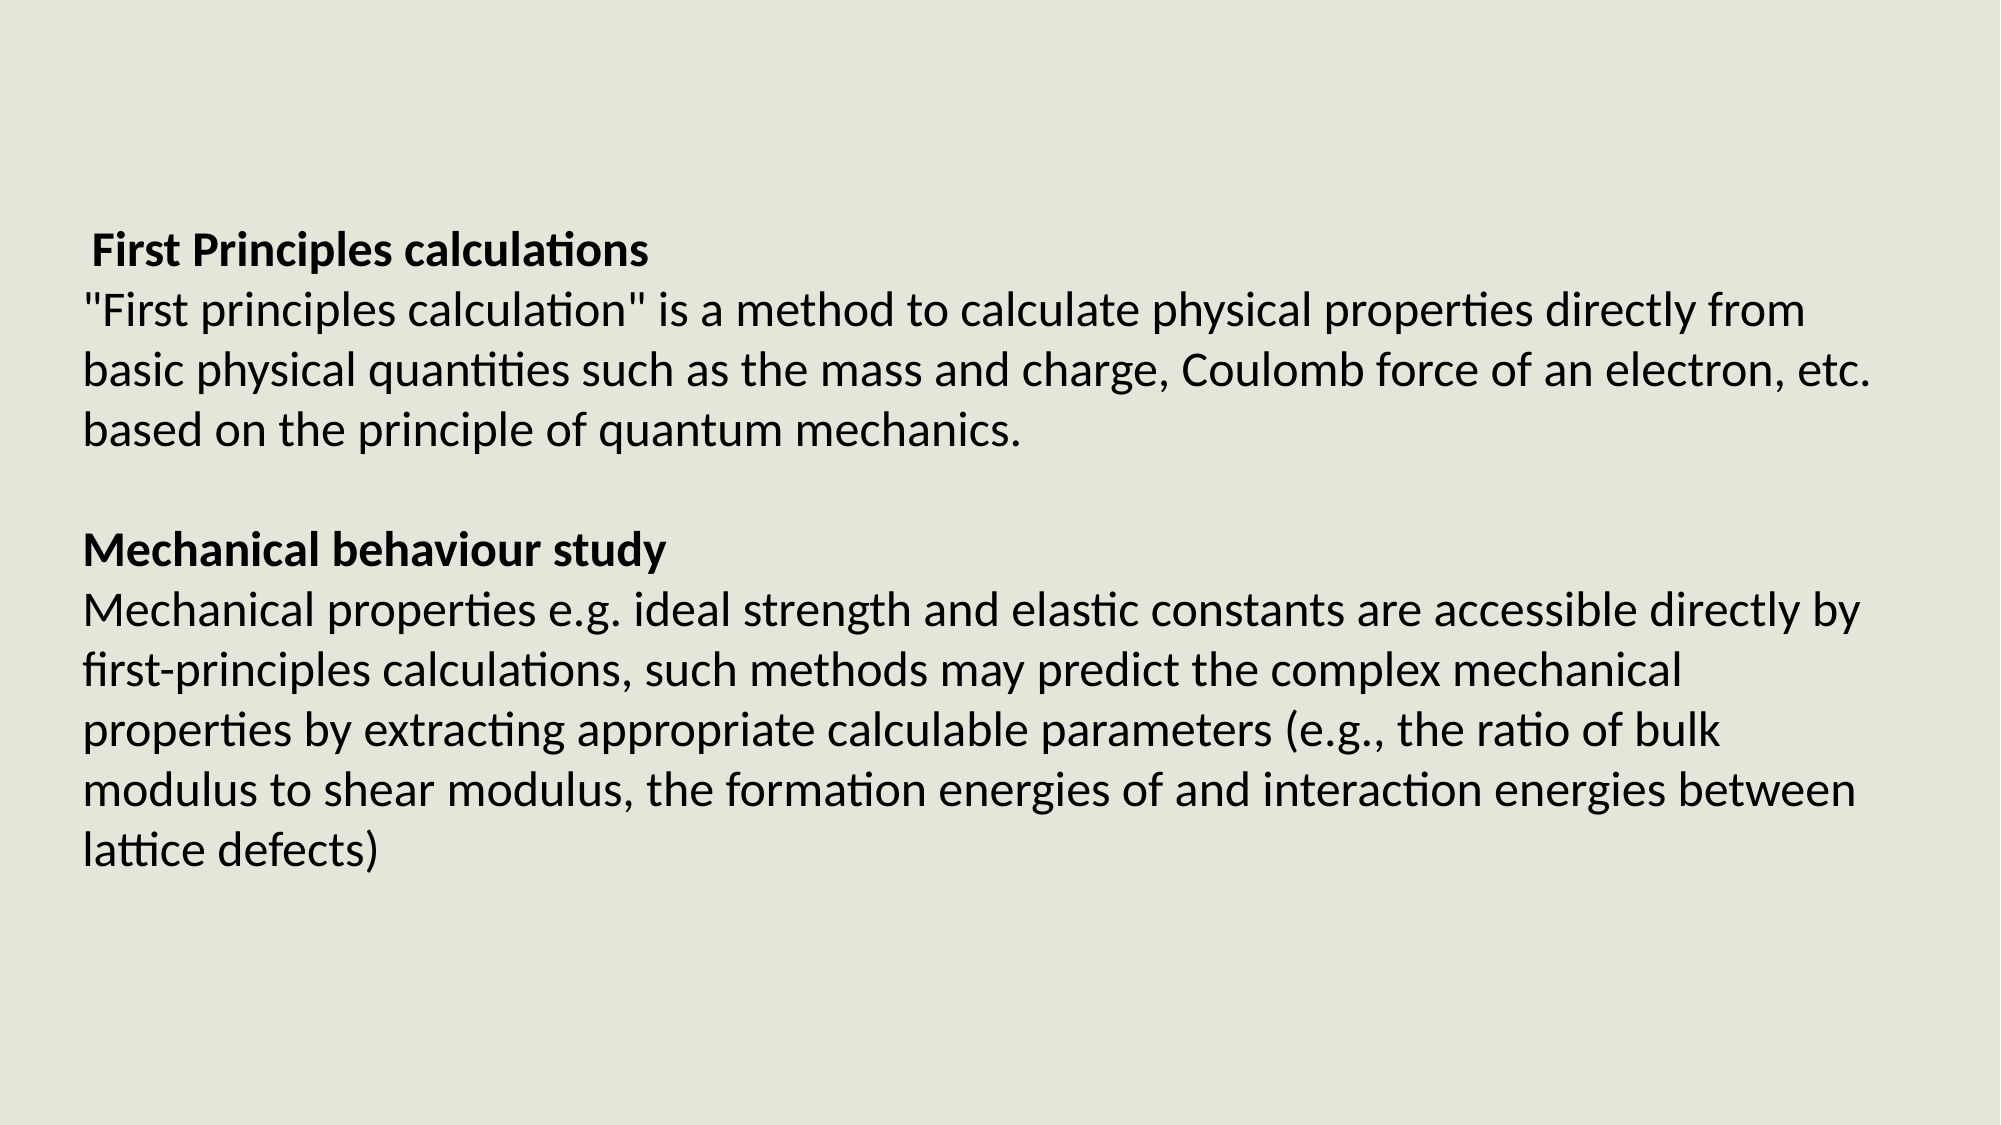

First Principles calculations
"First principles calculation" is a method to calculate physical properties directly from basic physical quantities such as the mass and charge, Coulomb force of an electron, etc. based on the principle of quantum mechanics.

Mechanical behaviour study
Mechanical properties e.g. ideal strength and elastic constants are accessible directly by first-principles calculations, such methods may predict the complex mechanical properties by extracting appropriate calculable parameters (e.g., the ratio of bulk modulus to shear modulus, the formation energies of and interaction energies between lattice defects)